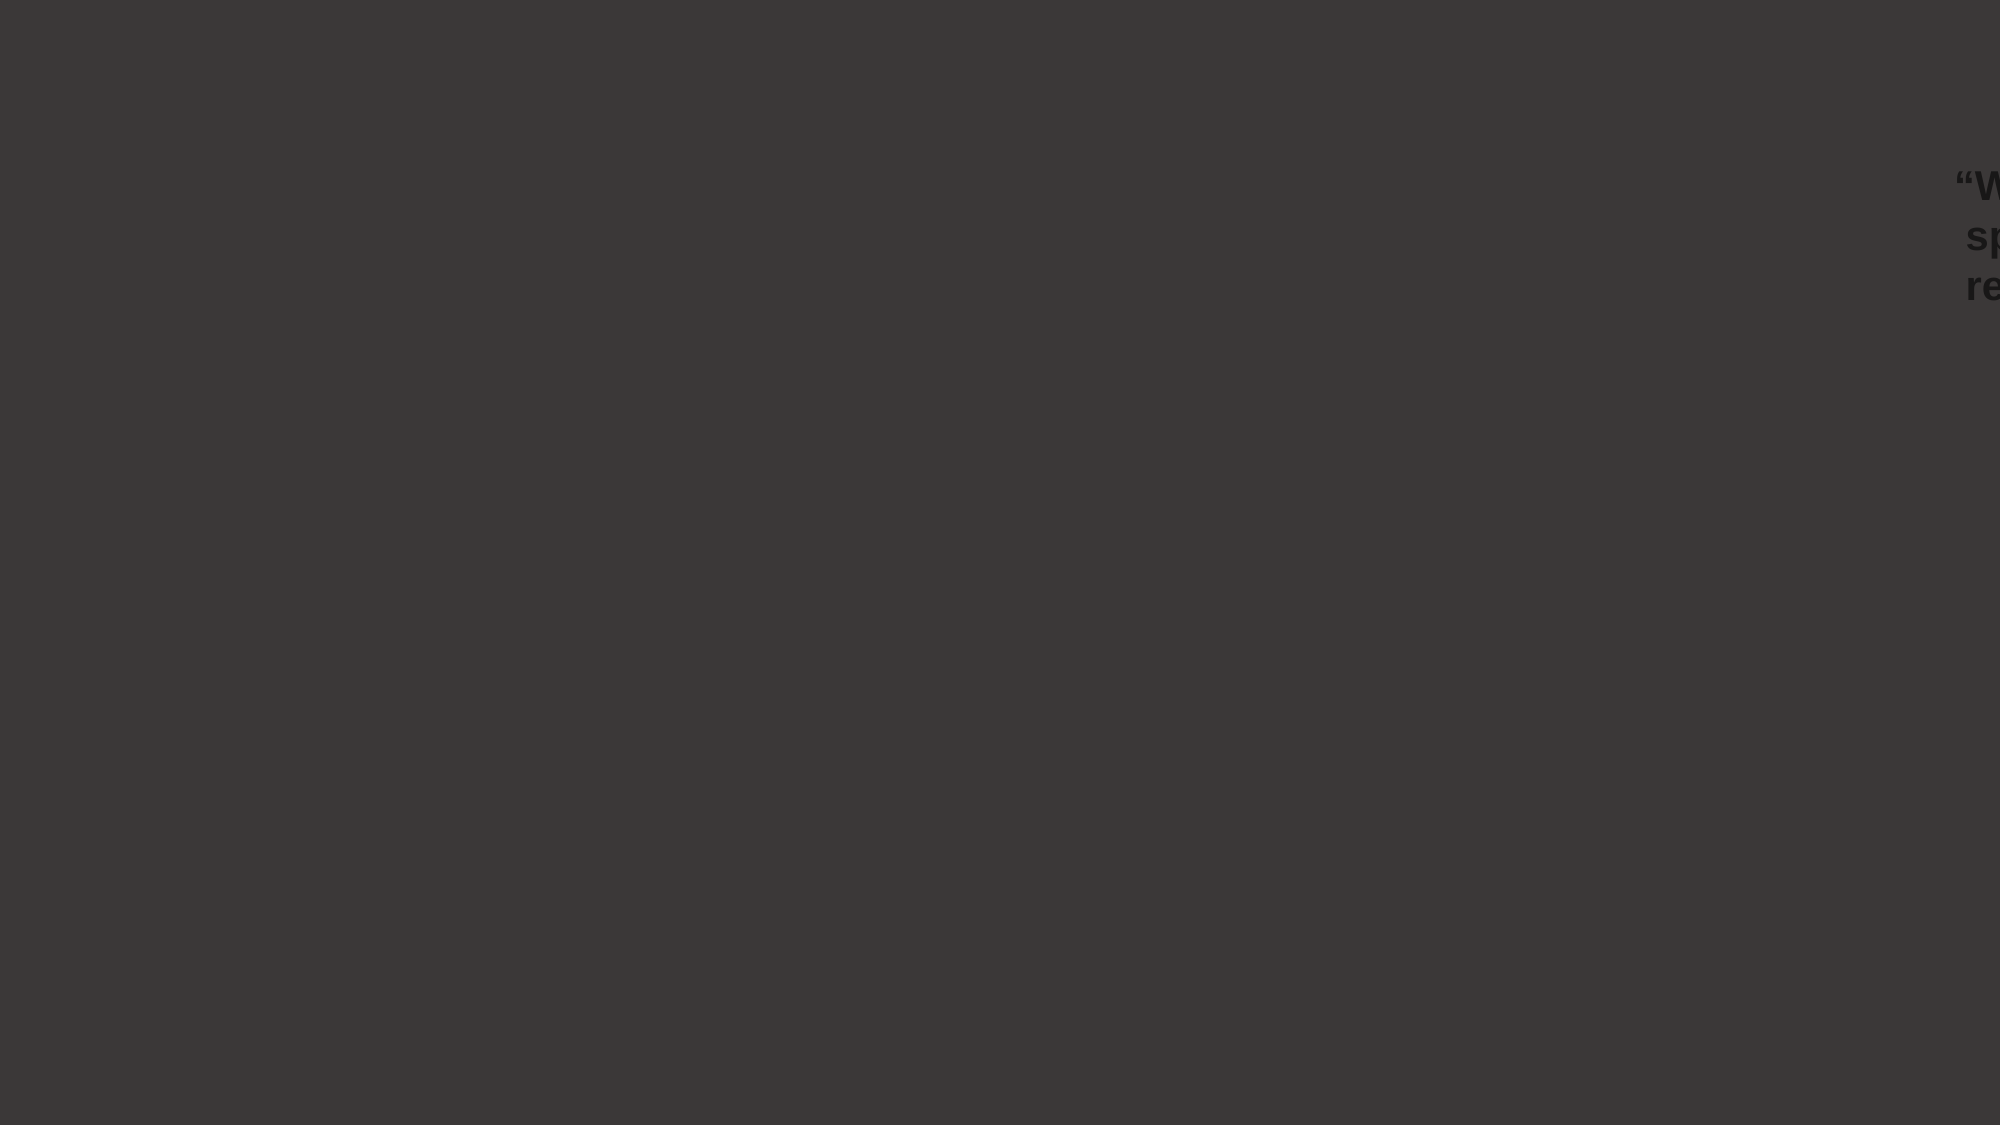

# PROBLEM DEFINITION

“Women’s safety is a critical issue as many face harassment, assault, and insecurity in public and private
 spaces. The lack of quick emergency response and effective protective measures creates fear and
 restricts their freedom and mobility.”

Preventing harassment, violence, and abuse.
Preventing harassment, violence, and abuse.

1

Creating supportive communities and safe reporting systems

2

Many women encounter discrimination, verbal abuse, and even sexual harassment at their workplace.
3

Women often face eve-teasing, catcalling, and unwanted advances in streets, markets, and public transport.

4